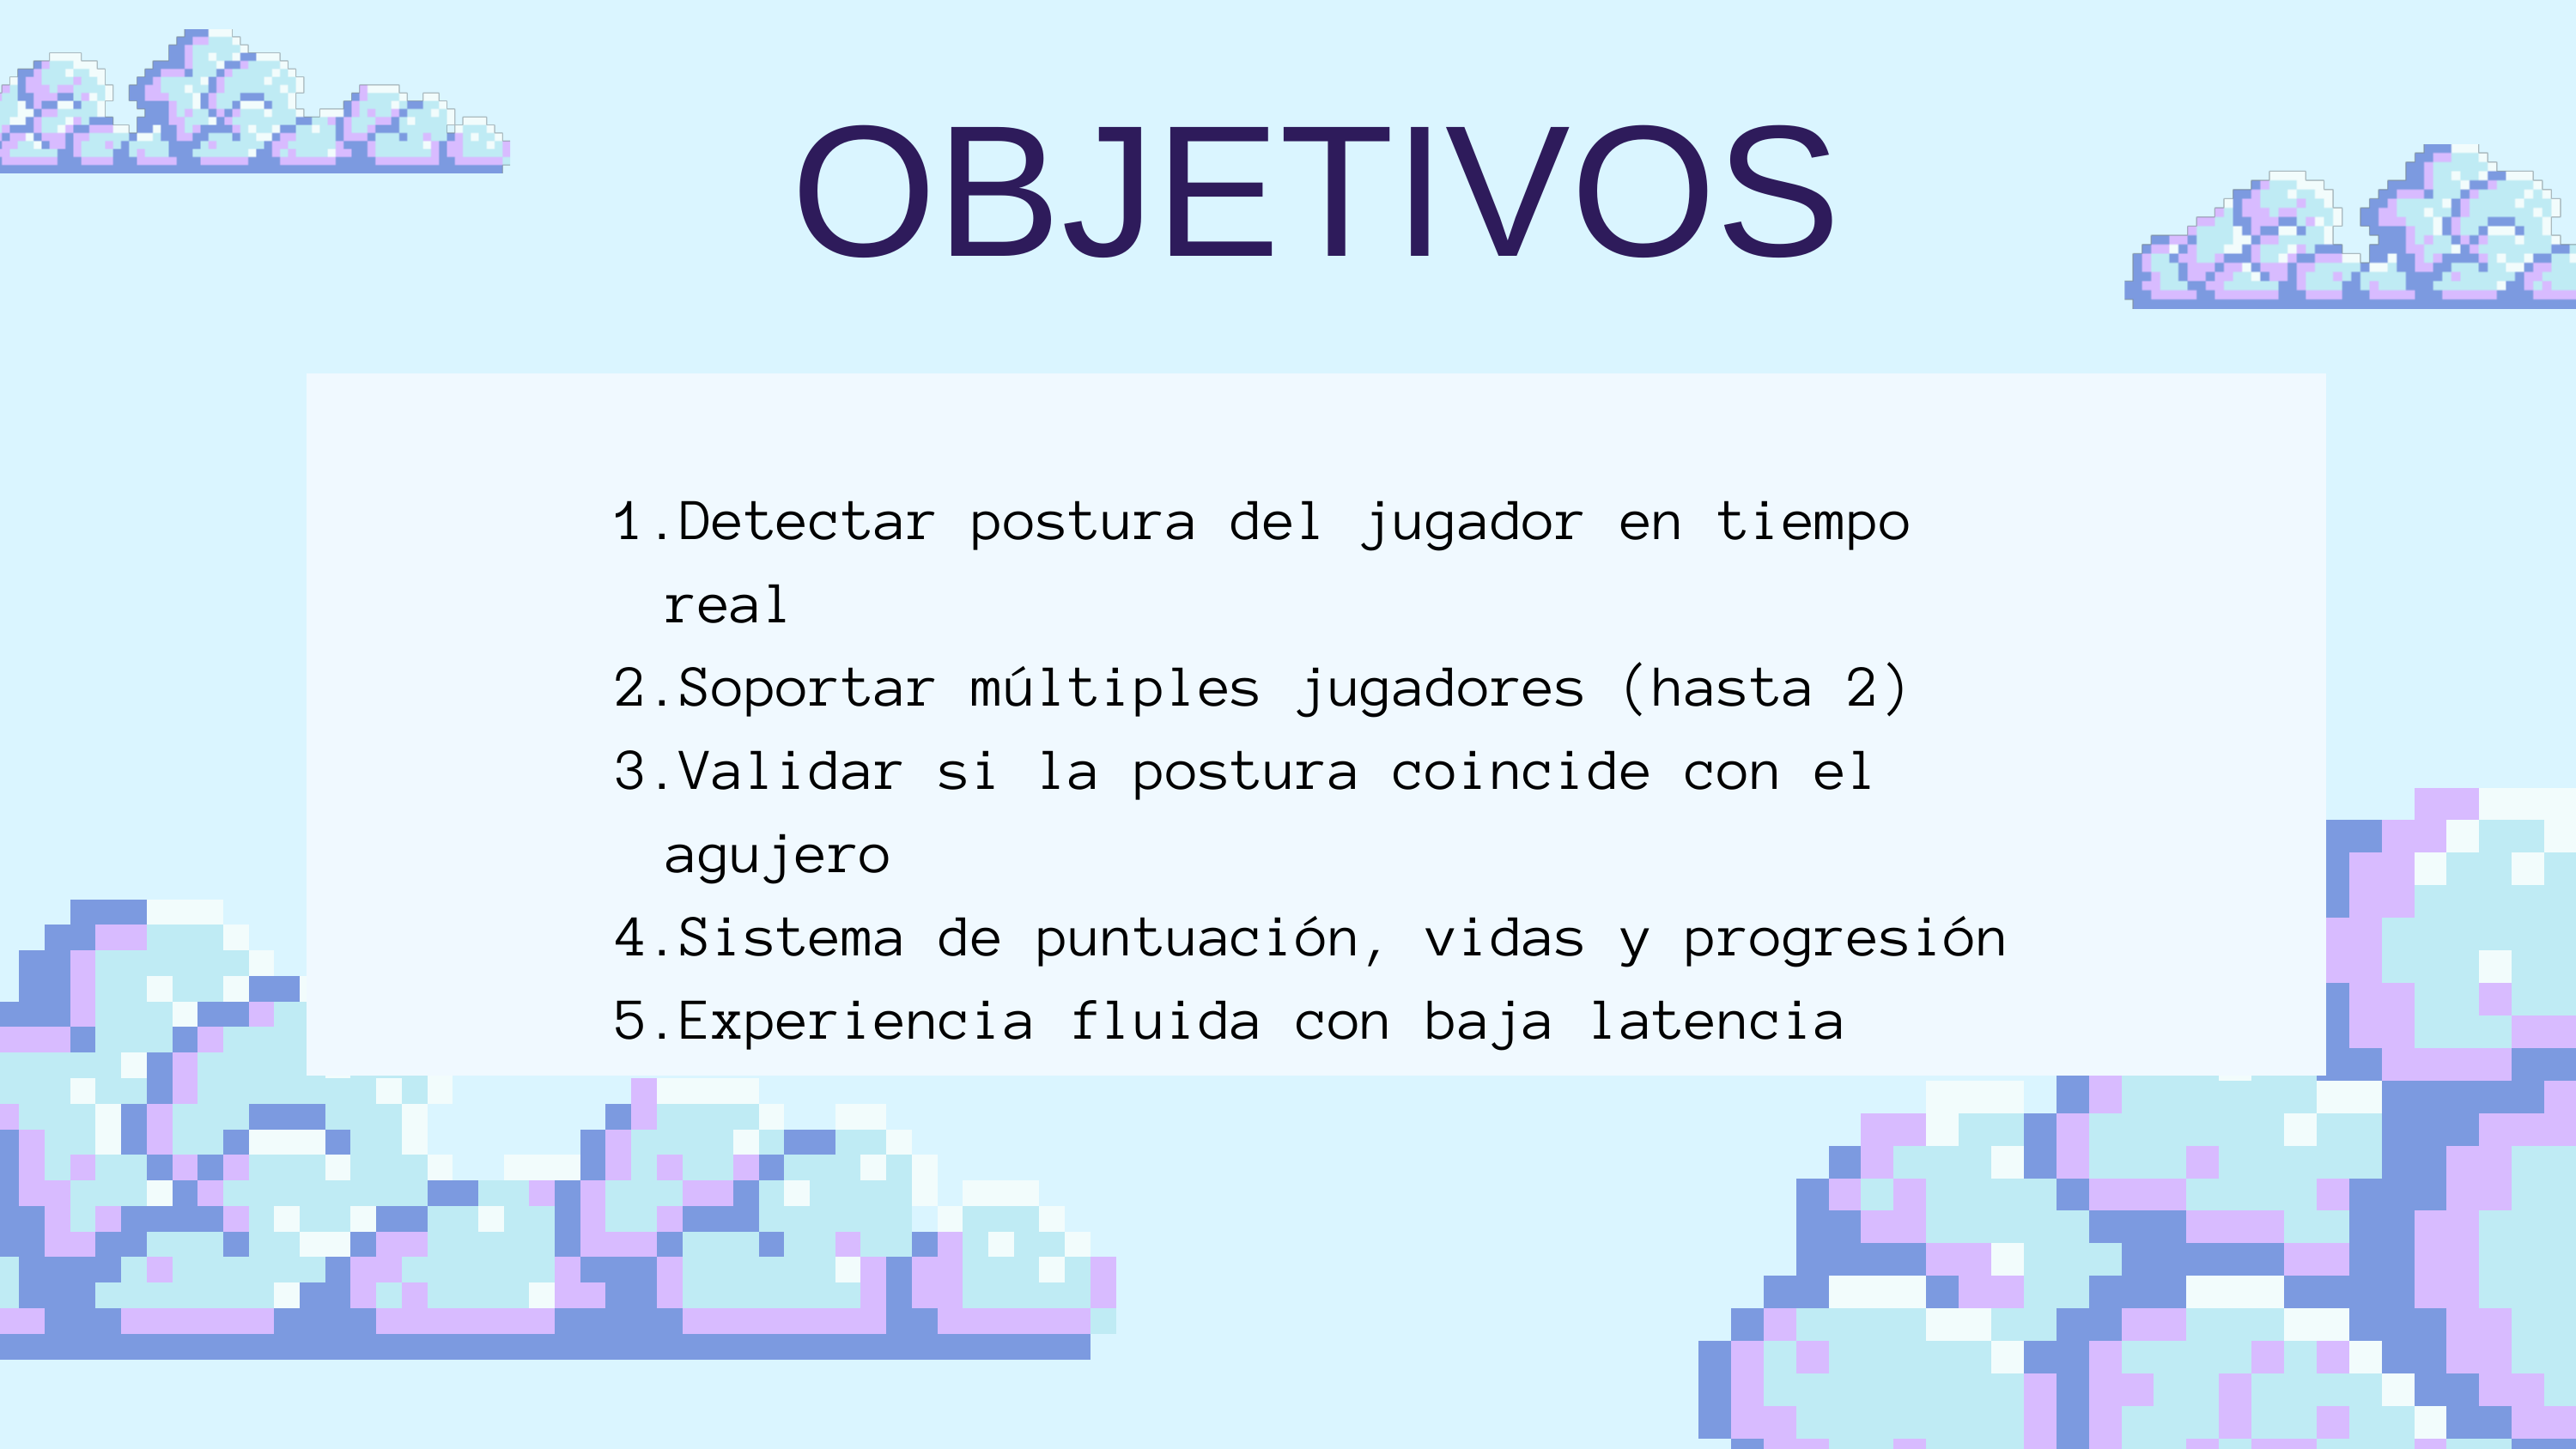

OBJETIVOS

Detectar postura del jugador en tiempo real
Soportar múltiples jugadores (hasta 2)
Validar si la postura coincide con el agujero
Sistema de puntuación, vidas y progresión
Experiencia fluida con baja latencia